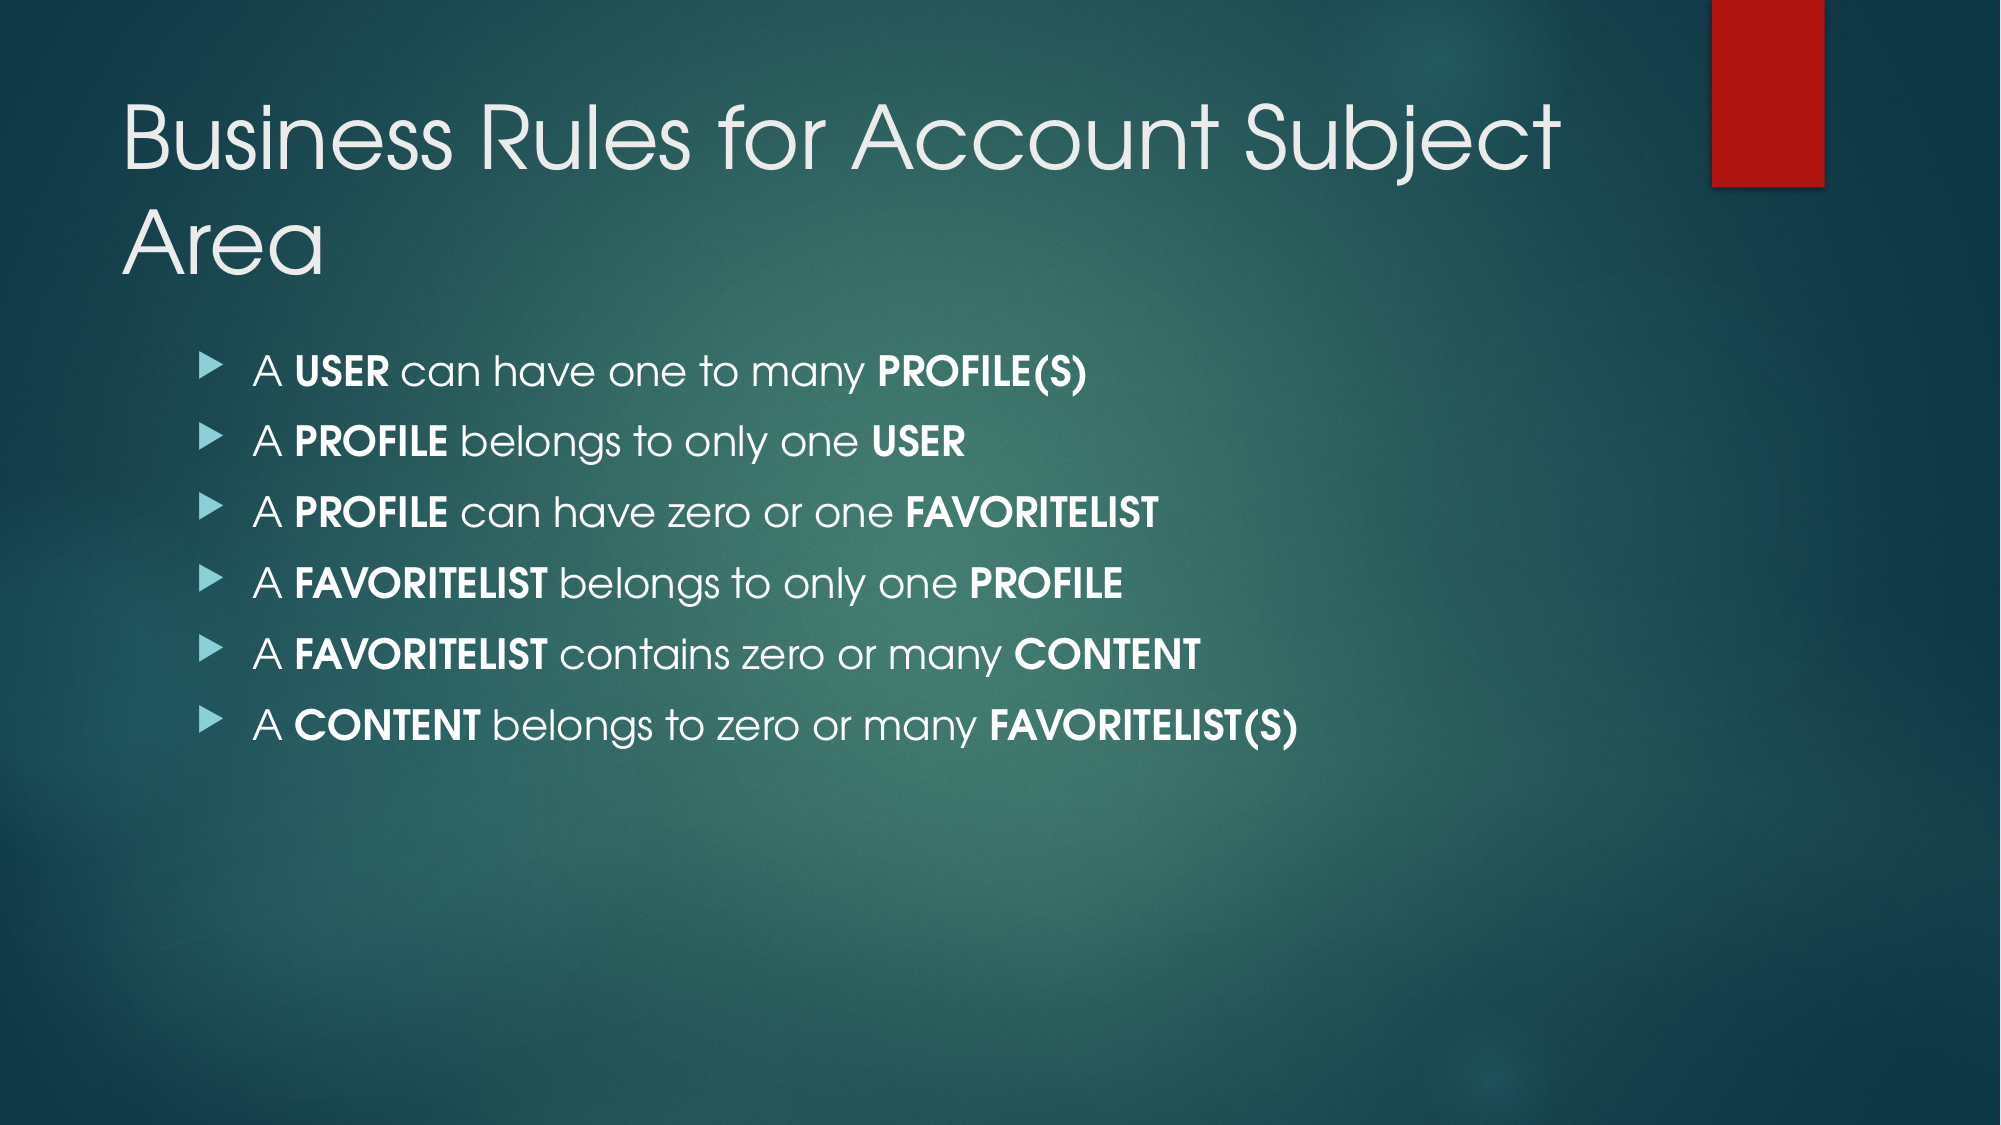

# Business Rules for Account Subject Area
A USER can have one to many PROFILE(S)
A PROFILE belongs to only one USER
A PROFILE can have zero or one FAVORITELIST
A FAVORITELIST belongs to only one PROFILE
A FAVORITELIST contains zero or many CONTENT
A CONTENT belongs to zero or many FAVORITELIST(S)